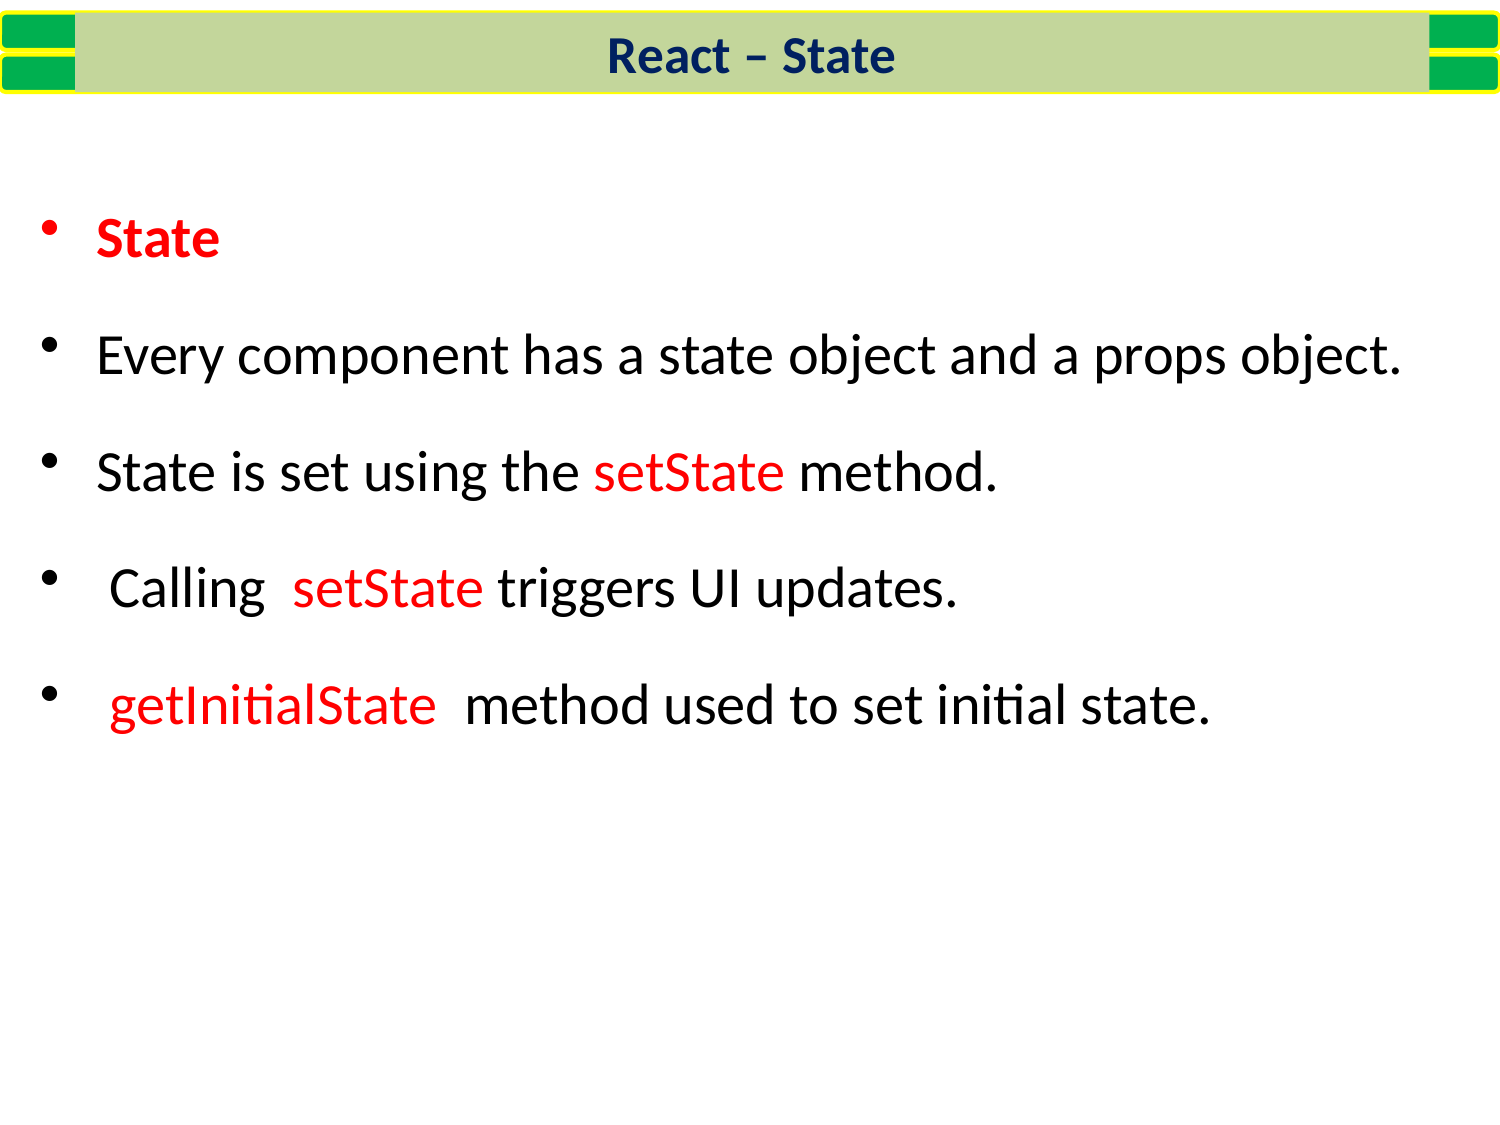

React – State

State
Every component has a state object and a props object.
State is set using the setState method.
 Calling  setState triggers UI updates.
 getInitialState  method used to set initial state.